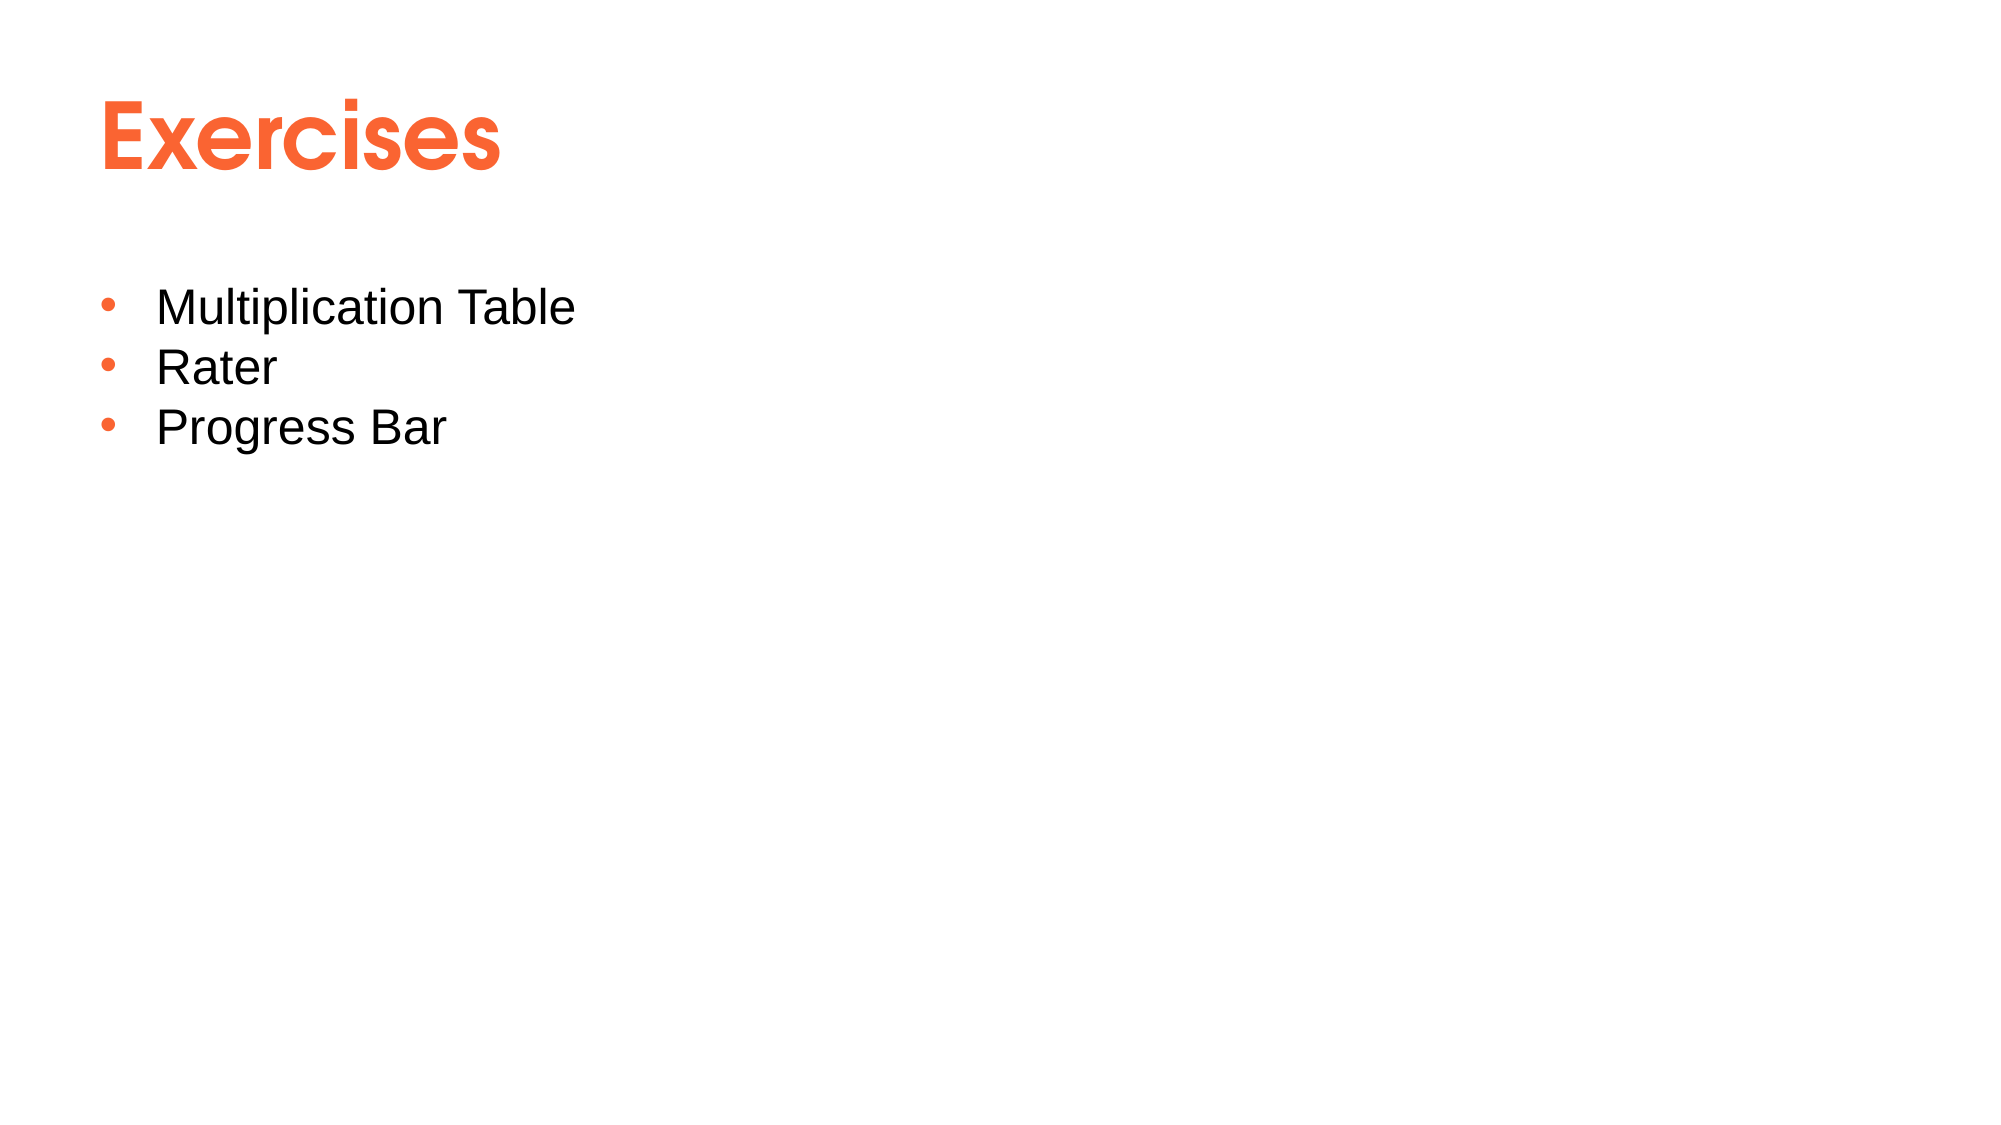

# Exercises
Multiplication Table
Rater
Progress Bar

54